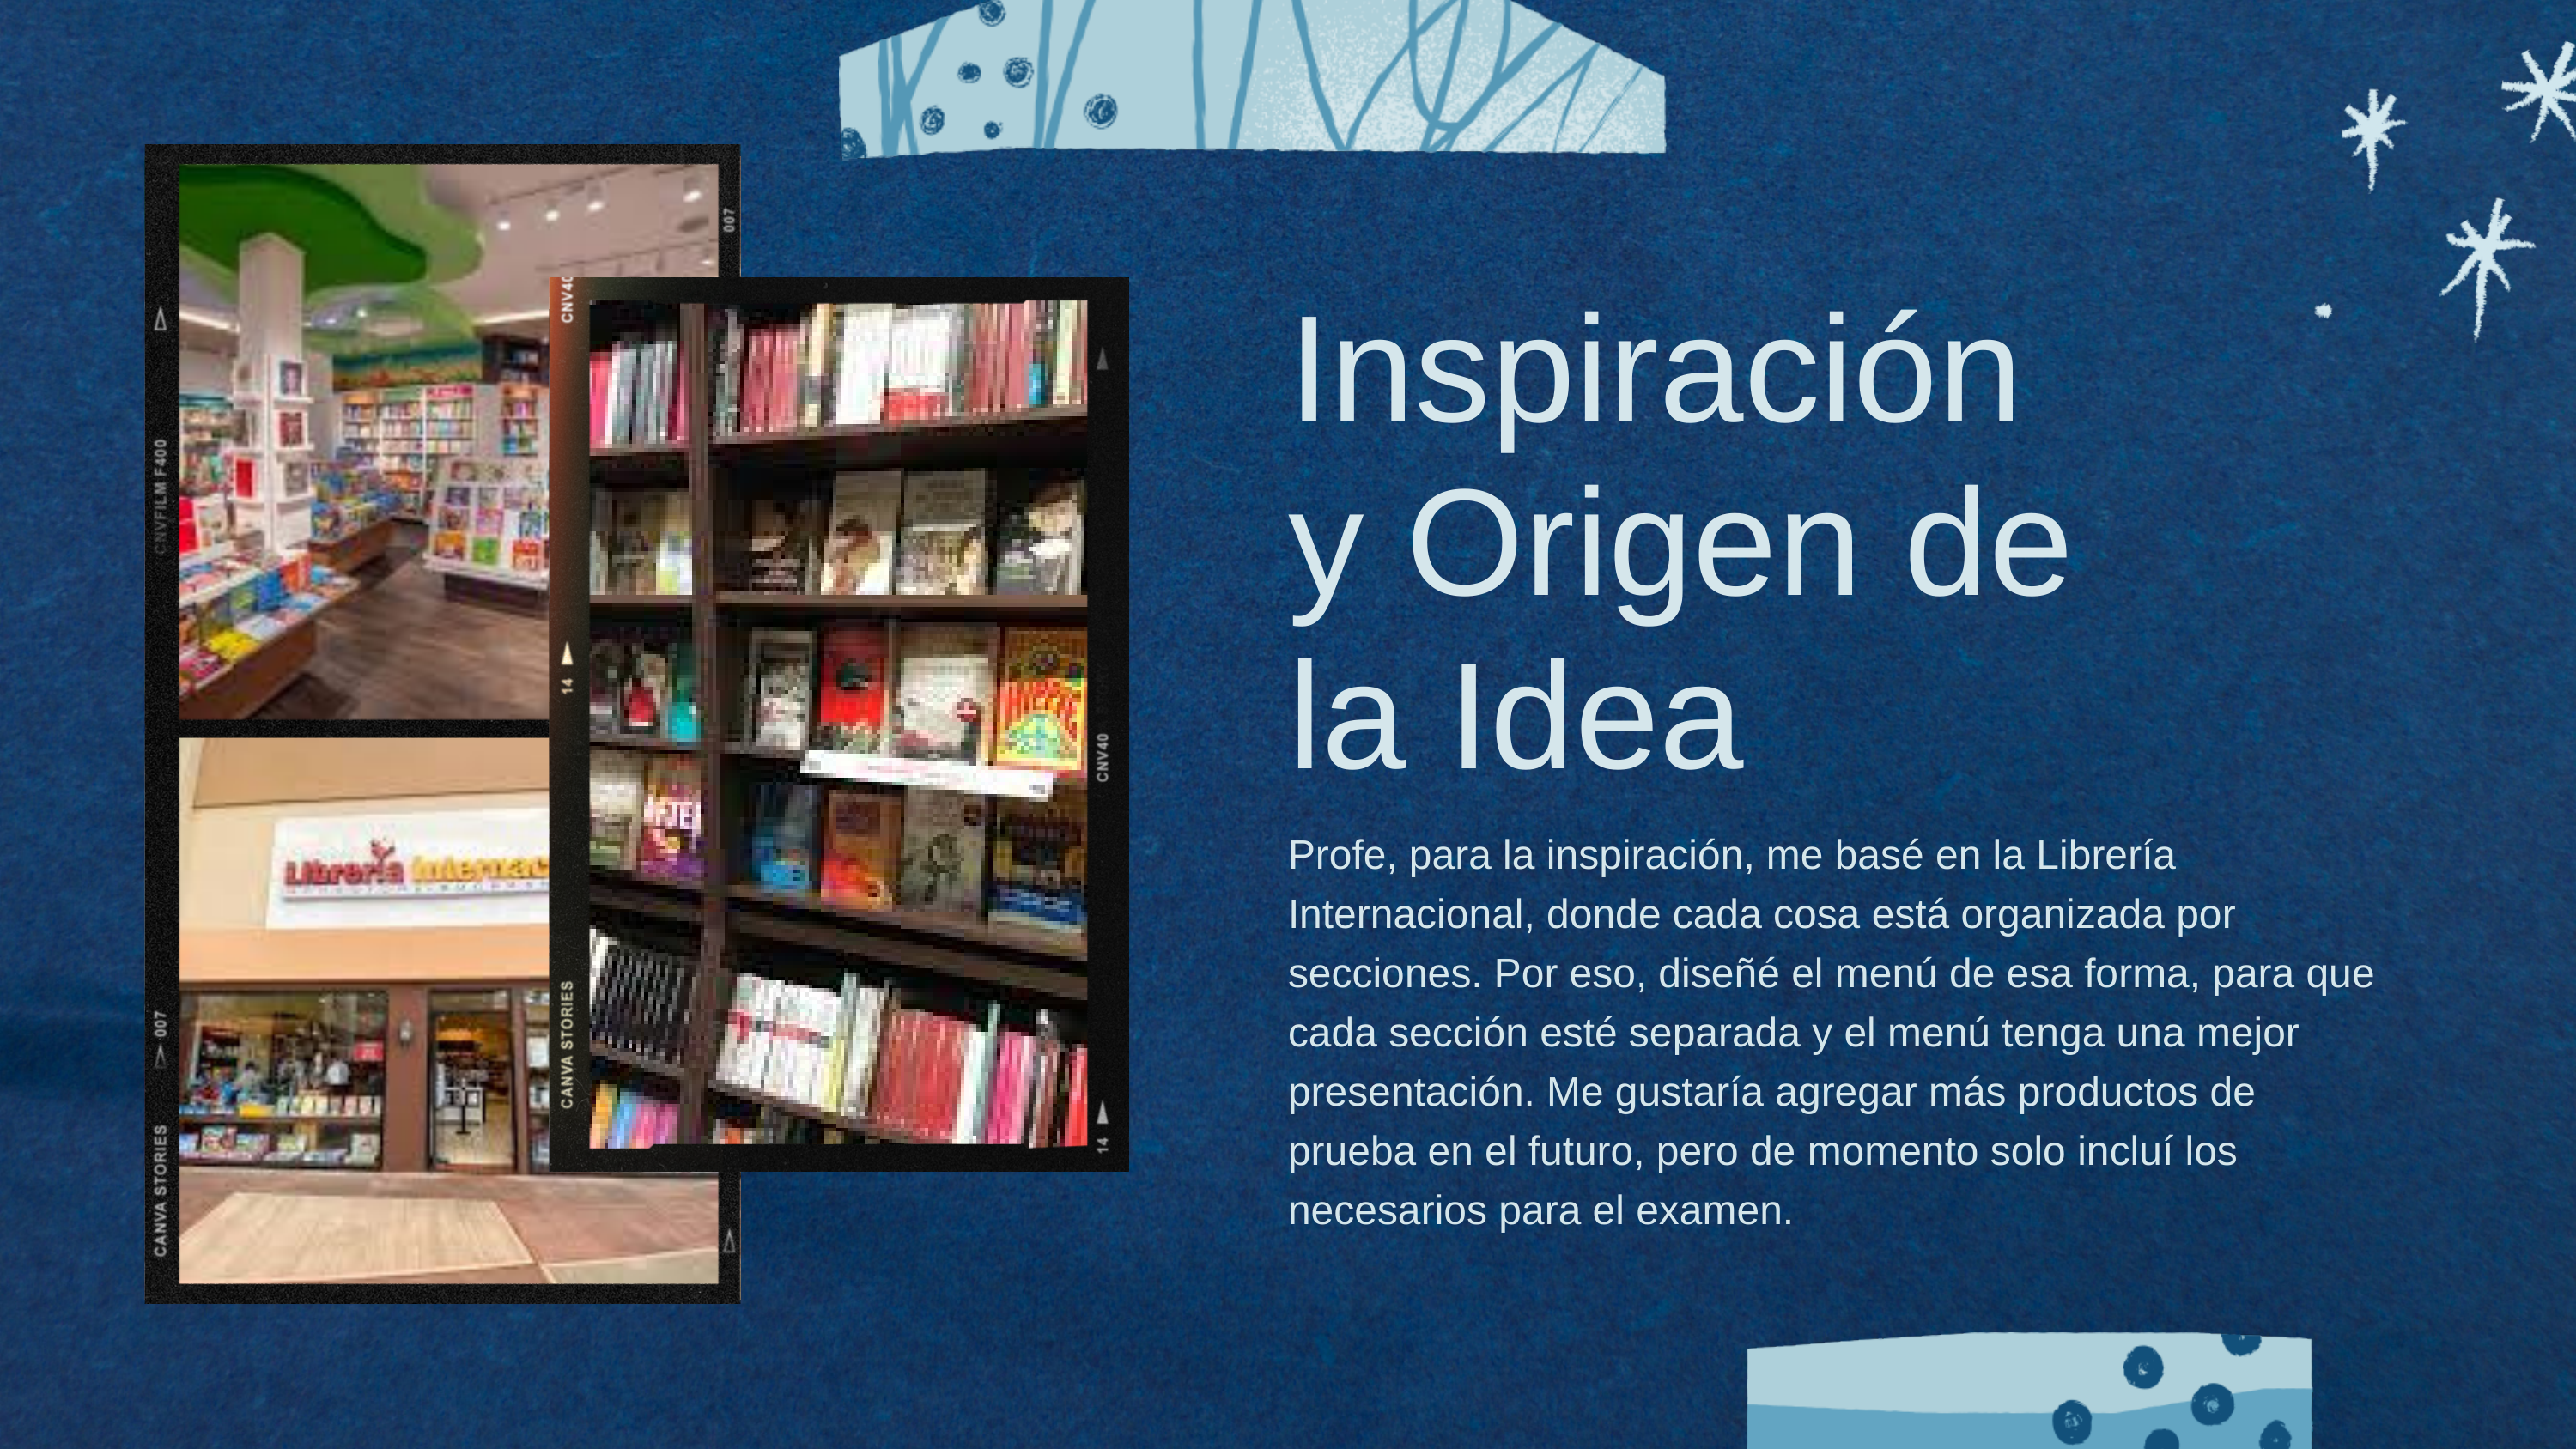

Inspiración
y Origen de
la Idea
Profe, para la inspiración, me basé en la Librería Internacional, donde cada cosa está organizada por secciones. Por eso, diseñé el menú de esa forma, para que cada sección esté separada y el menú tenga una mejor presentación. Me gustaría agregar más productos de prueba en el futuro, pero de momento solo incluí los necesarios para el examen.